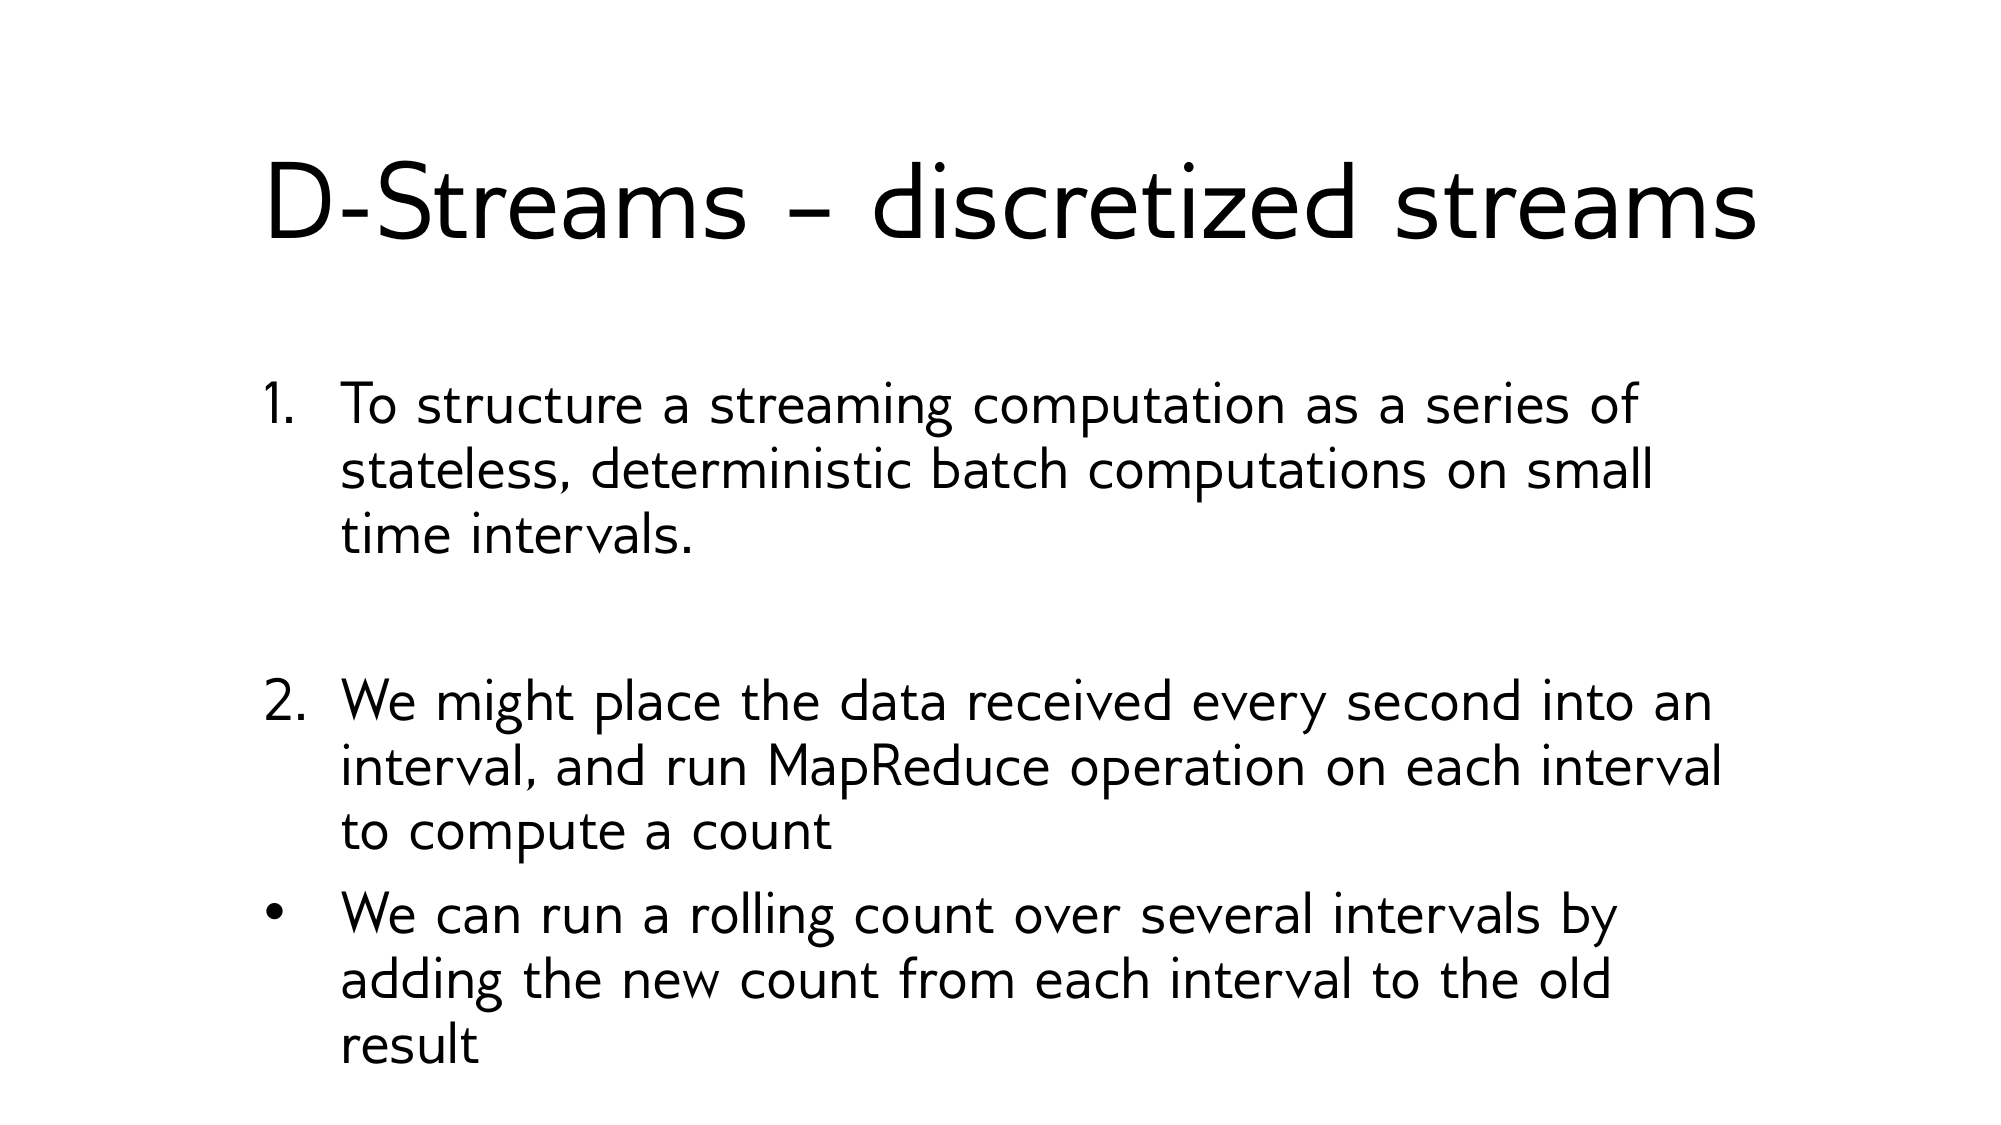

# D-Streams – discretized streams
To structure a streaming computation as a series of stateless, deterministic batch computations on small time intervals.

We might place the data received every second into an interval, and run MapReduce operation on each interval to compute a count
We can run a rolling count over several intervals by adding the new count from each interval to the old result